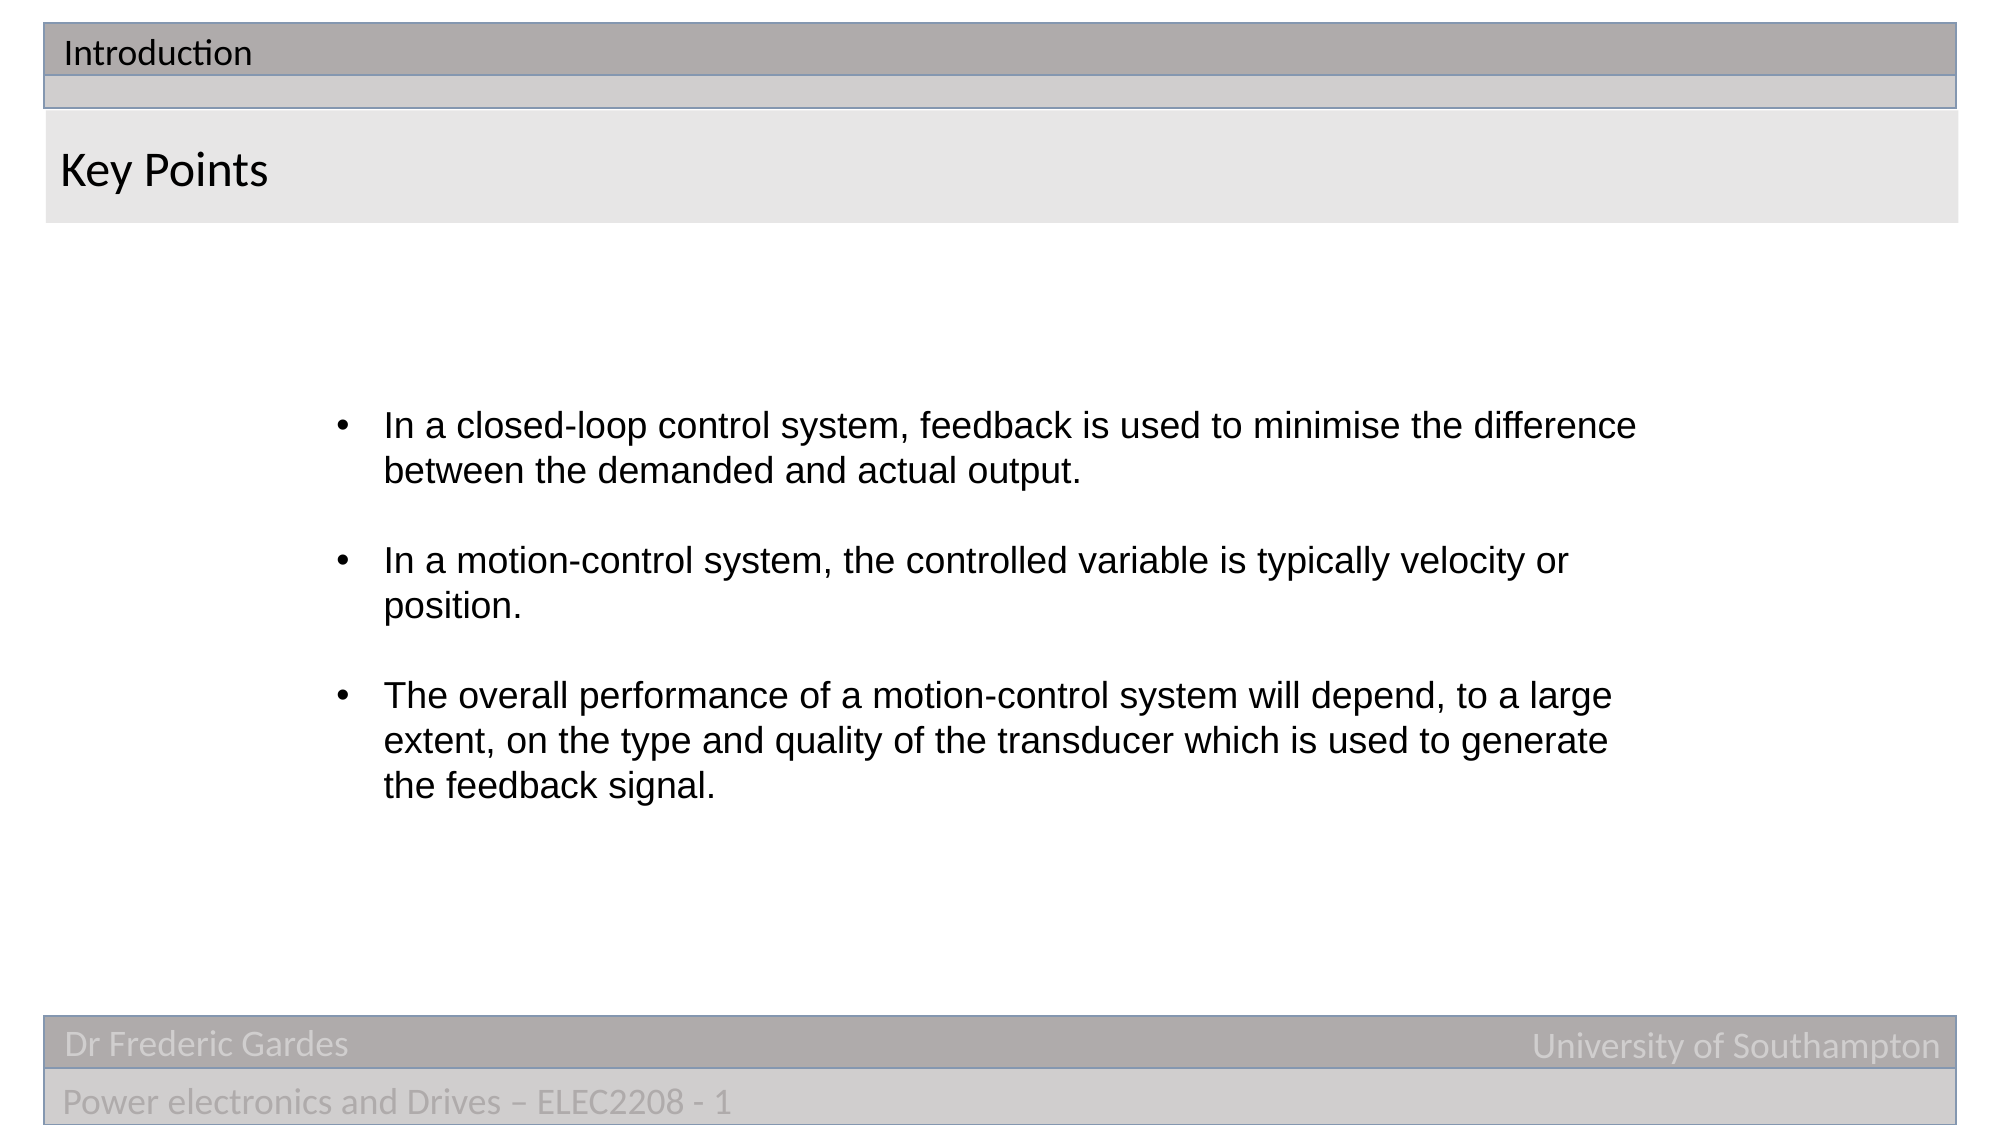

Introduction
Key Points
In a closed-loop control system, feedback is used to minimise the difference between the demanded and actual output.

In a motion-control system, the controlled variable is typically velocity or position.

The overall performance of a motion-control system will depend, to a large extent, on the type and quality of the transducer which is used to generate the feedback signal.